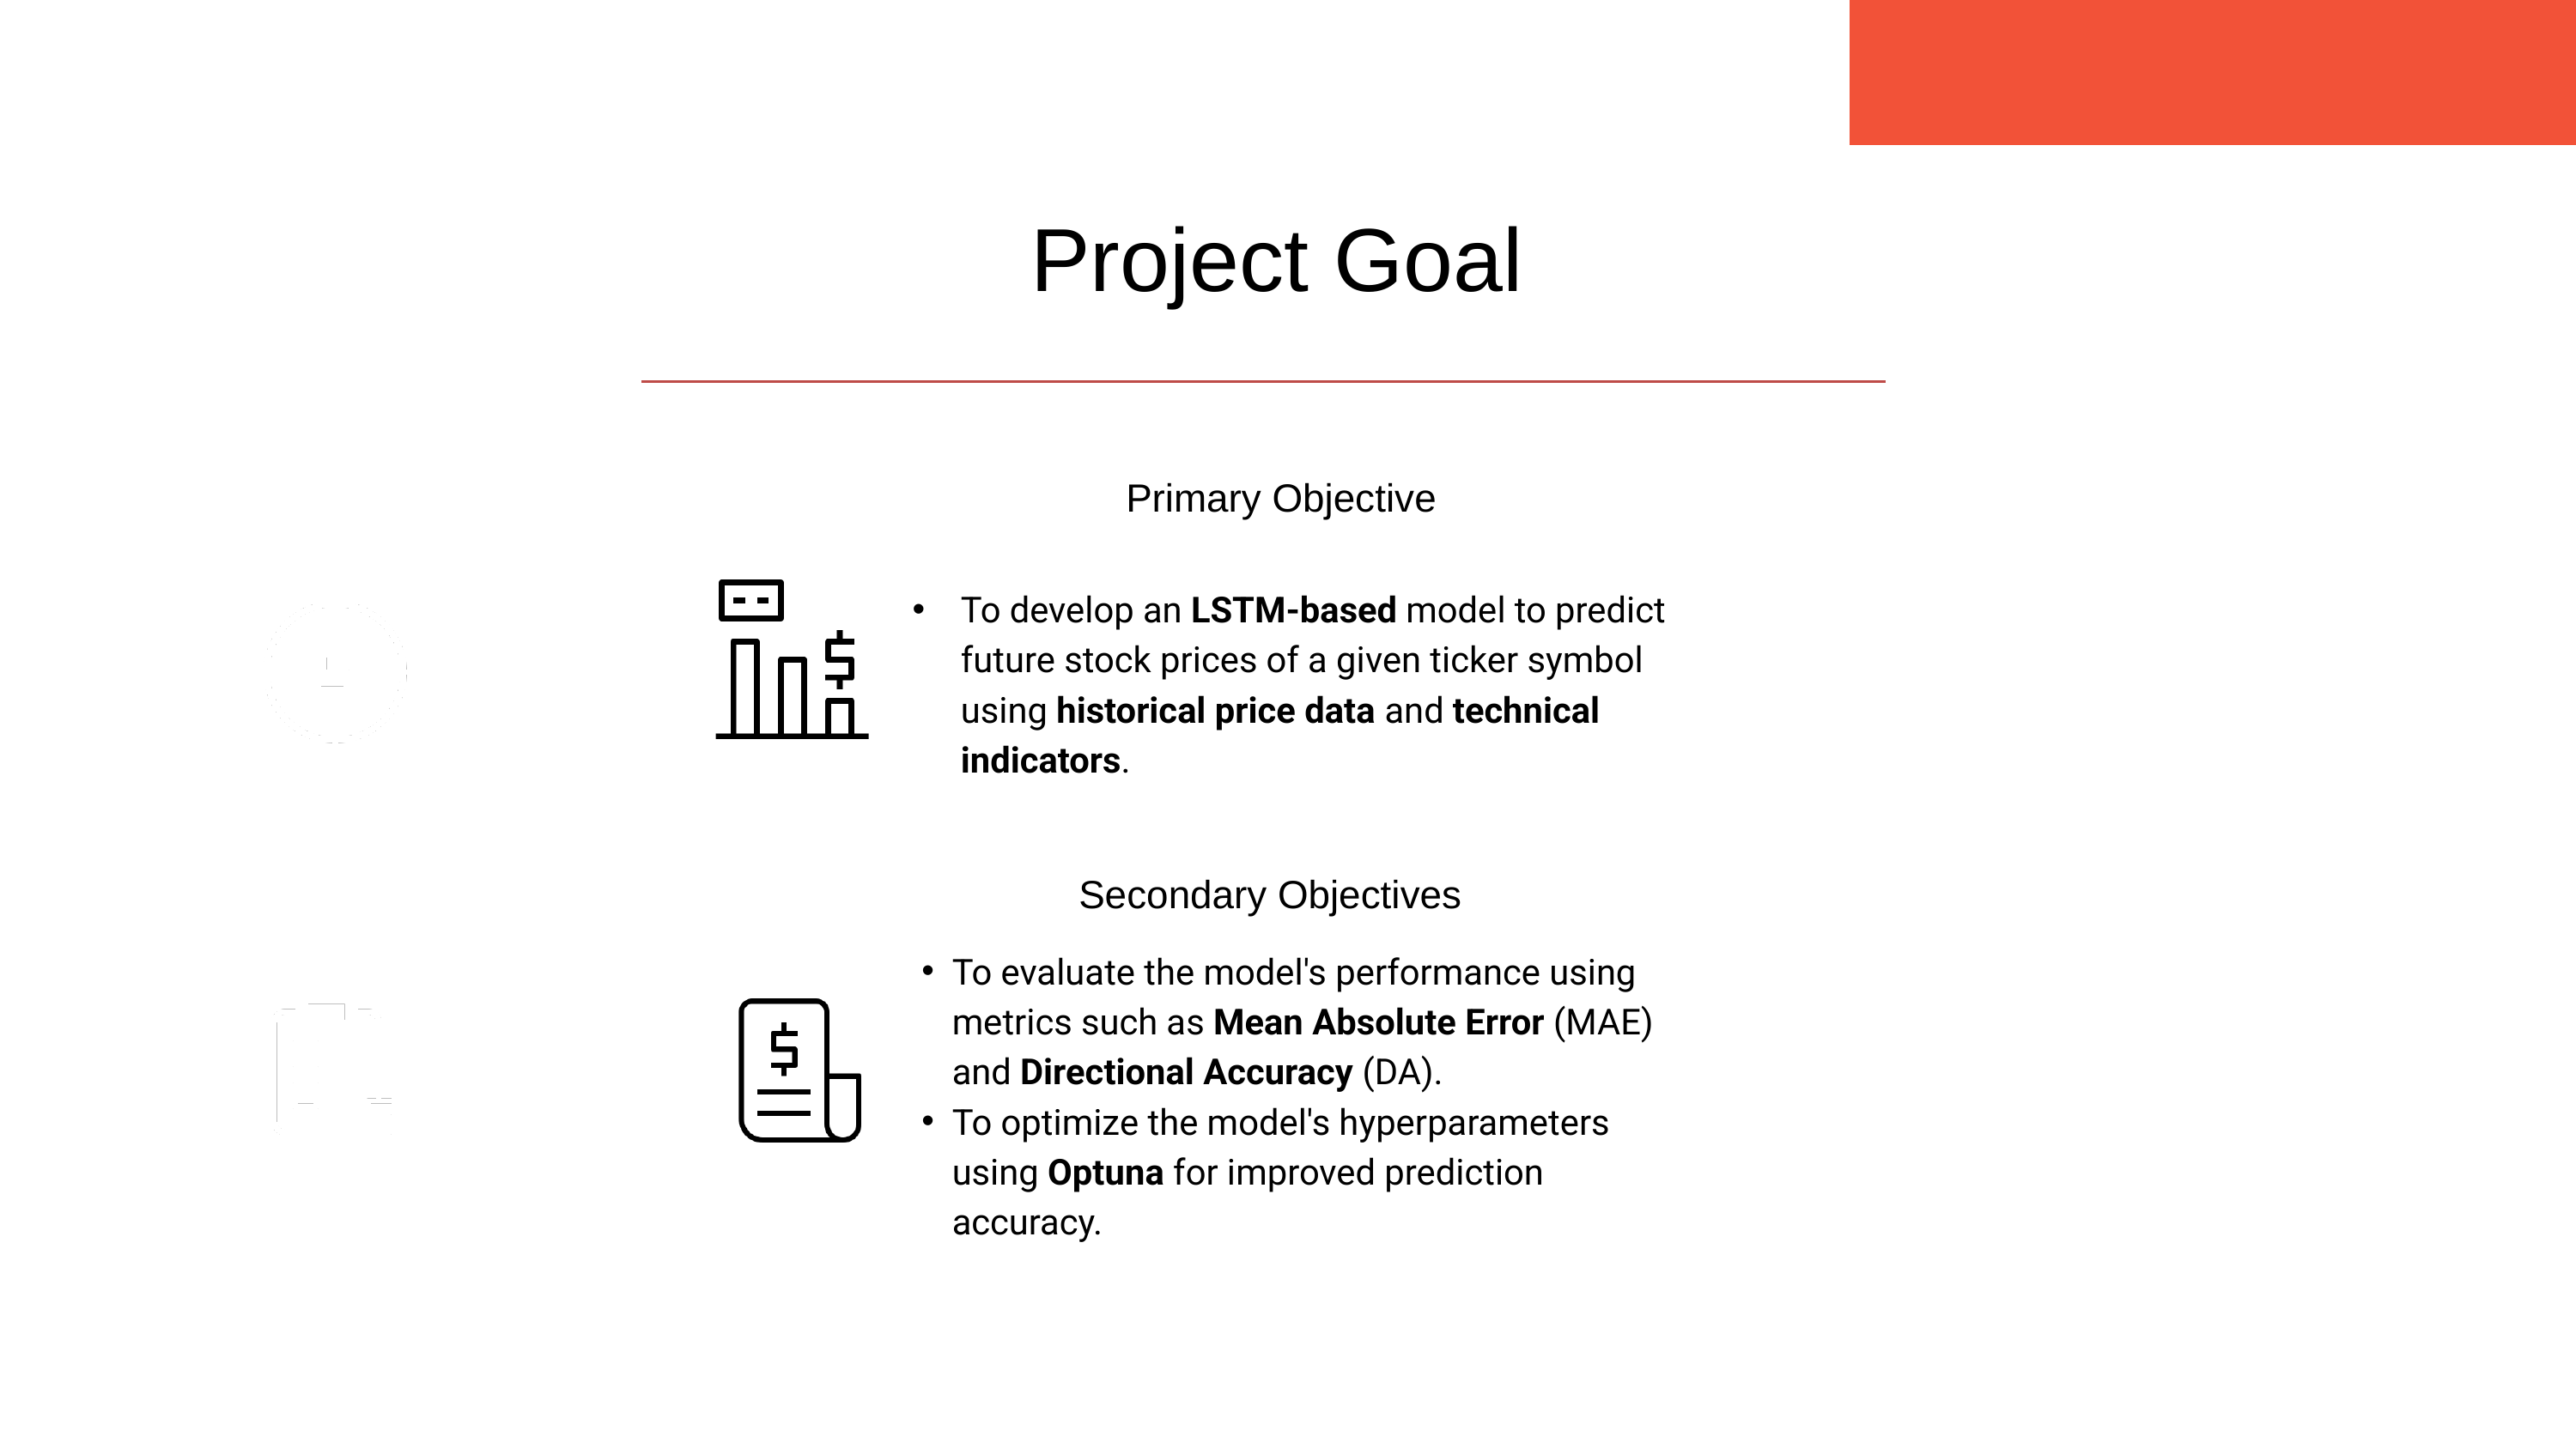

Project Goal
Primary Objective

To develop an LSTM-based model to predict future stock prices of a given ticker symbol using historical price data and technical indicators.

Secondary Objectives
To evaluate the model's performance using metrics such as Mean Absolute Error (MAE) and Directional Accuracy (DA).
To optimize the model's hyperparameters using Optuna for improved prediction accuracy.